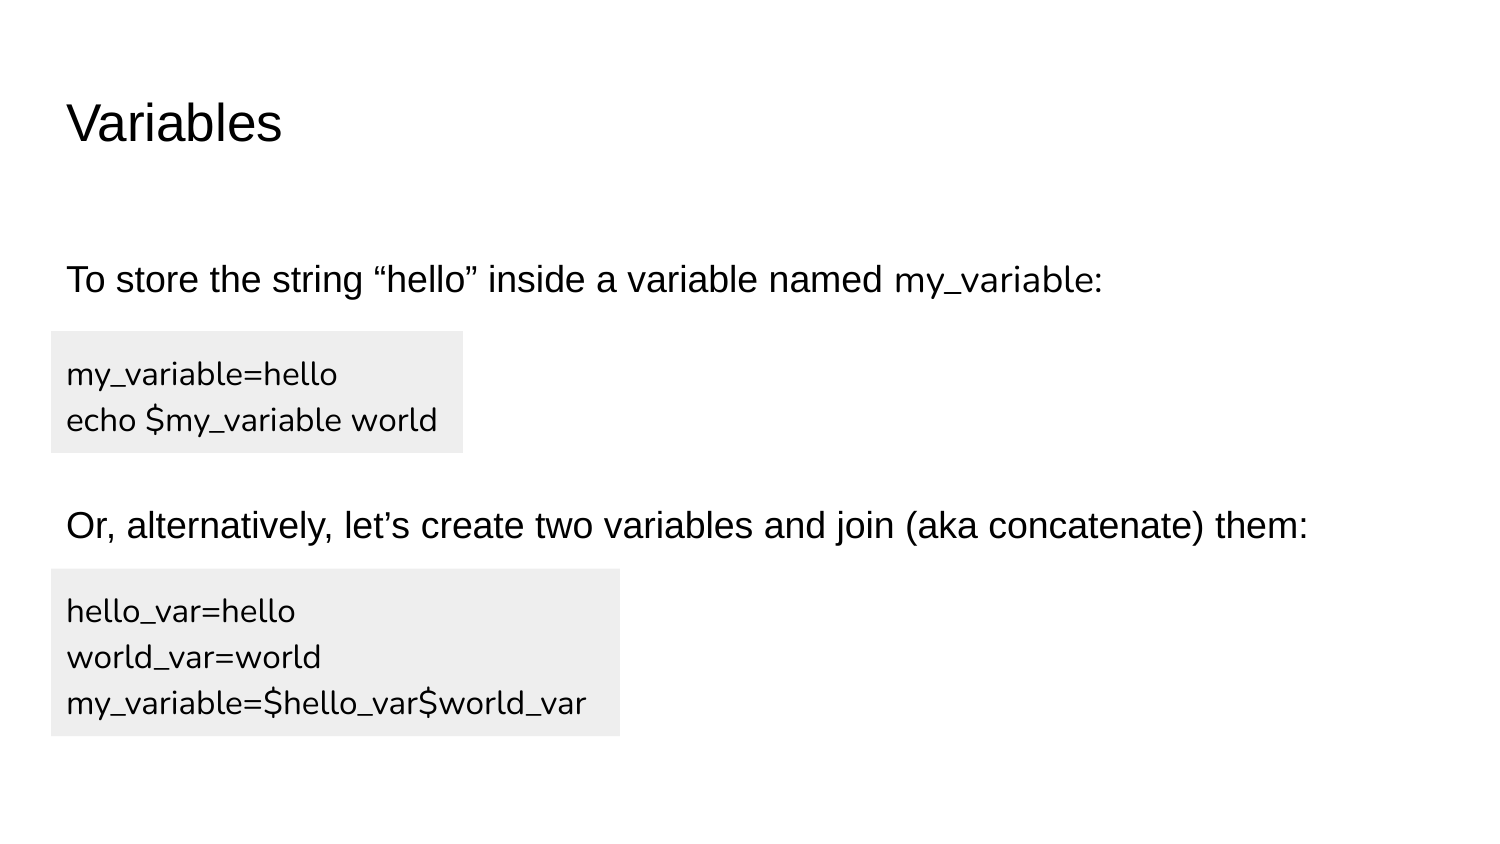

# Variables
To store the string “hello” inside a variable named my_variable:

Or, alternatively, let’s create two variables and join (aka concatenate) them:

my_variable=hello
echo $my_variable world
hello_var=hello
world_var=world
my_variable=$hello_var$world_var